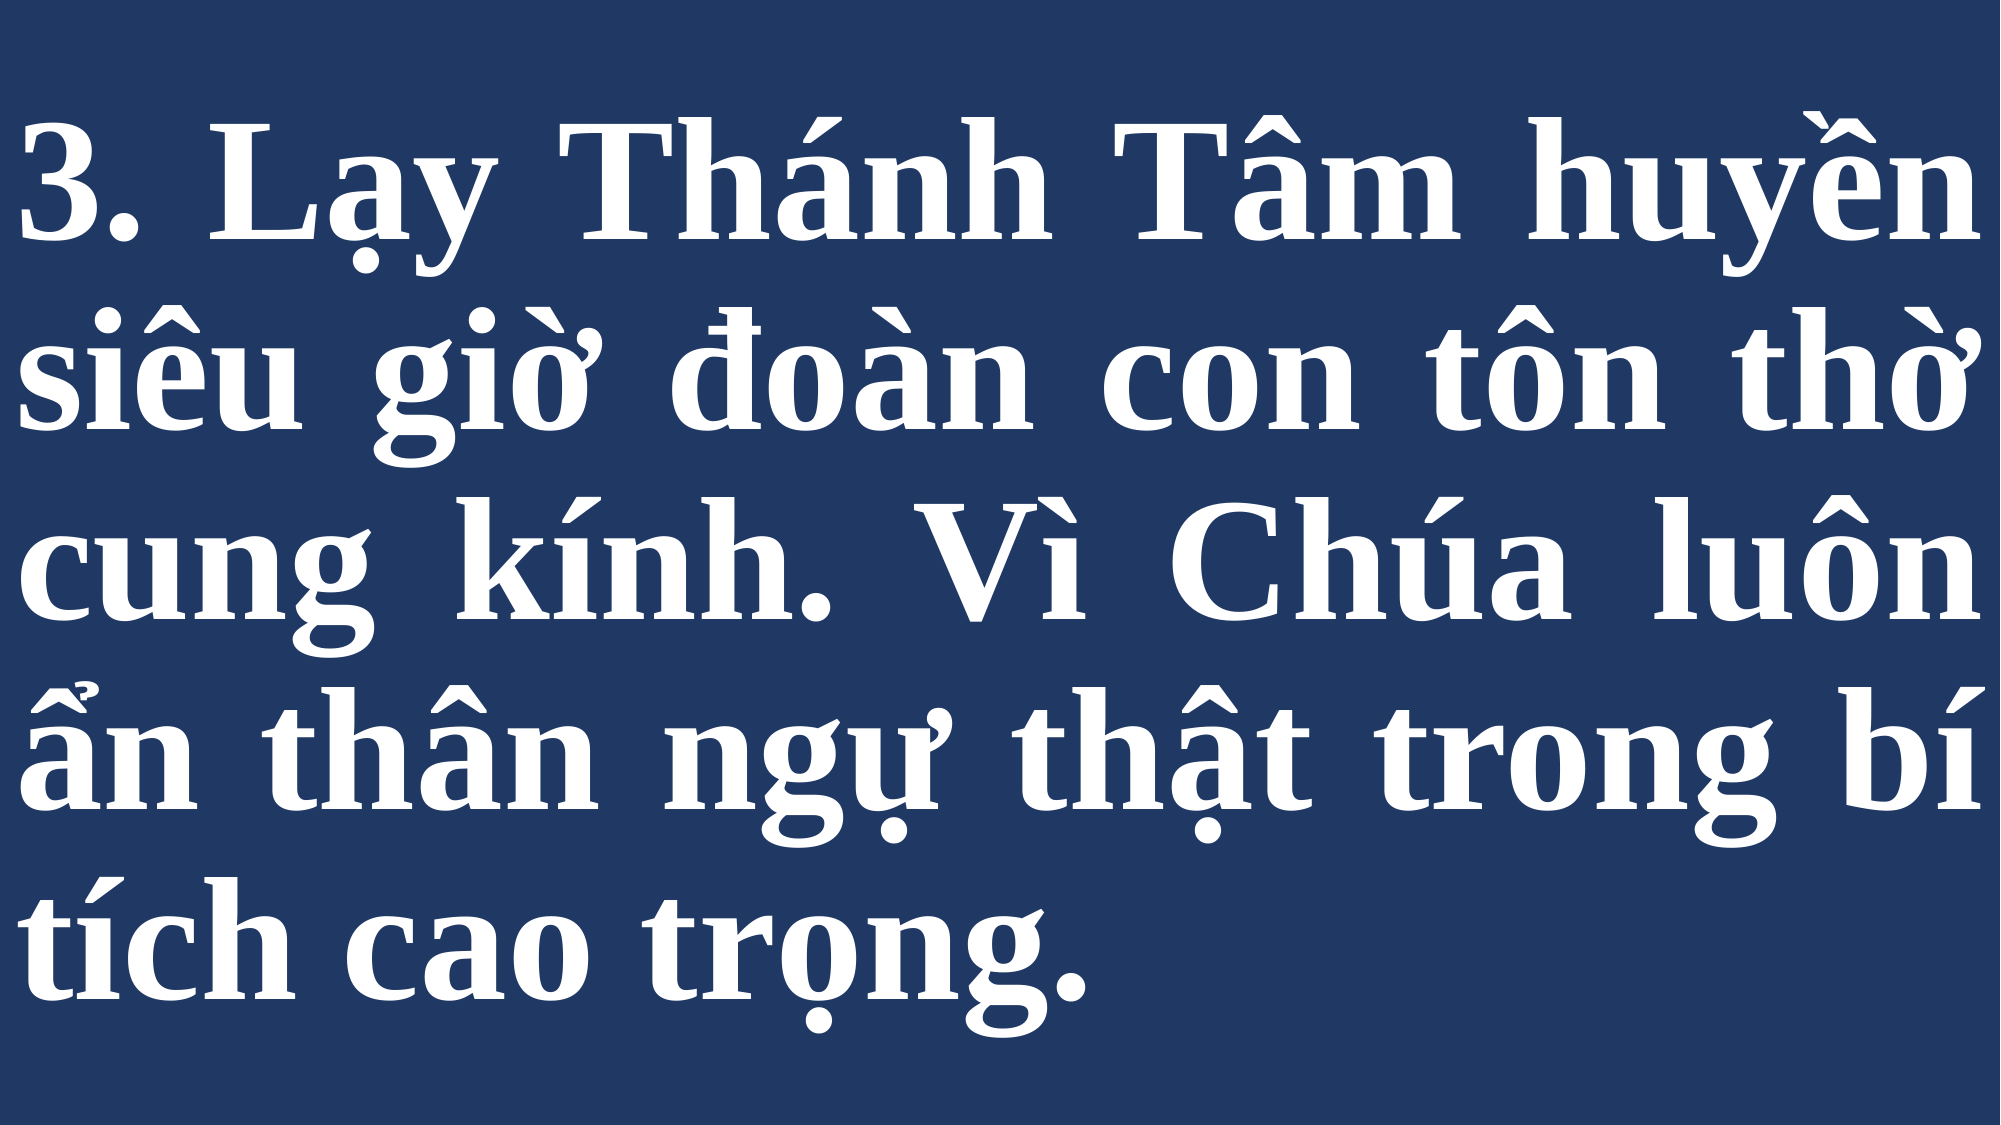

# 3. Lạy Thánh Tâm huyền siêu giờ đoàn con tôn thờ cung kính. Vì Chúa luôn ẩn thân ngự thật trong bí tích cao trọng.